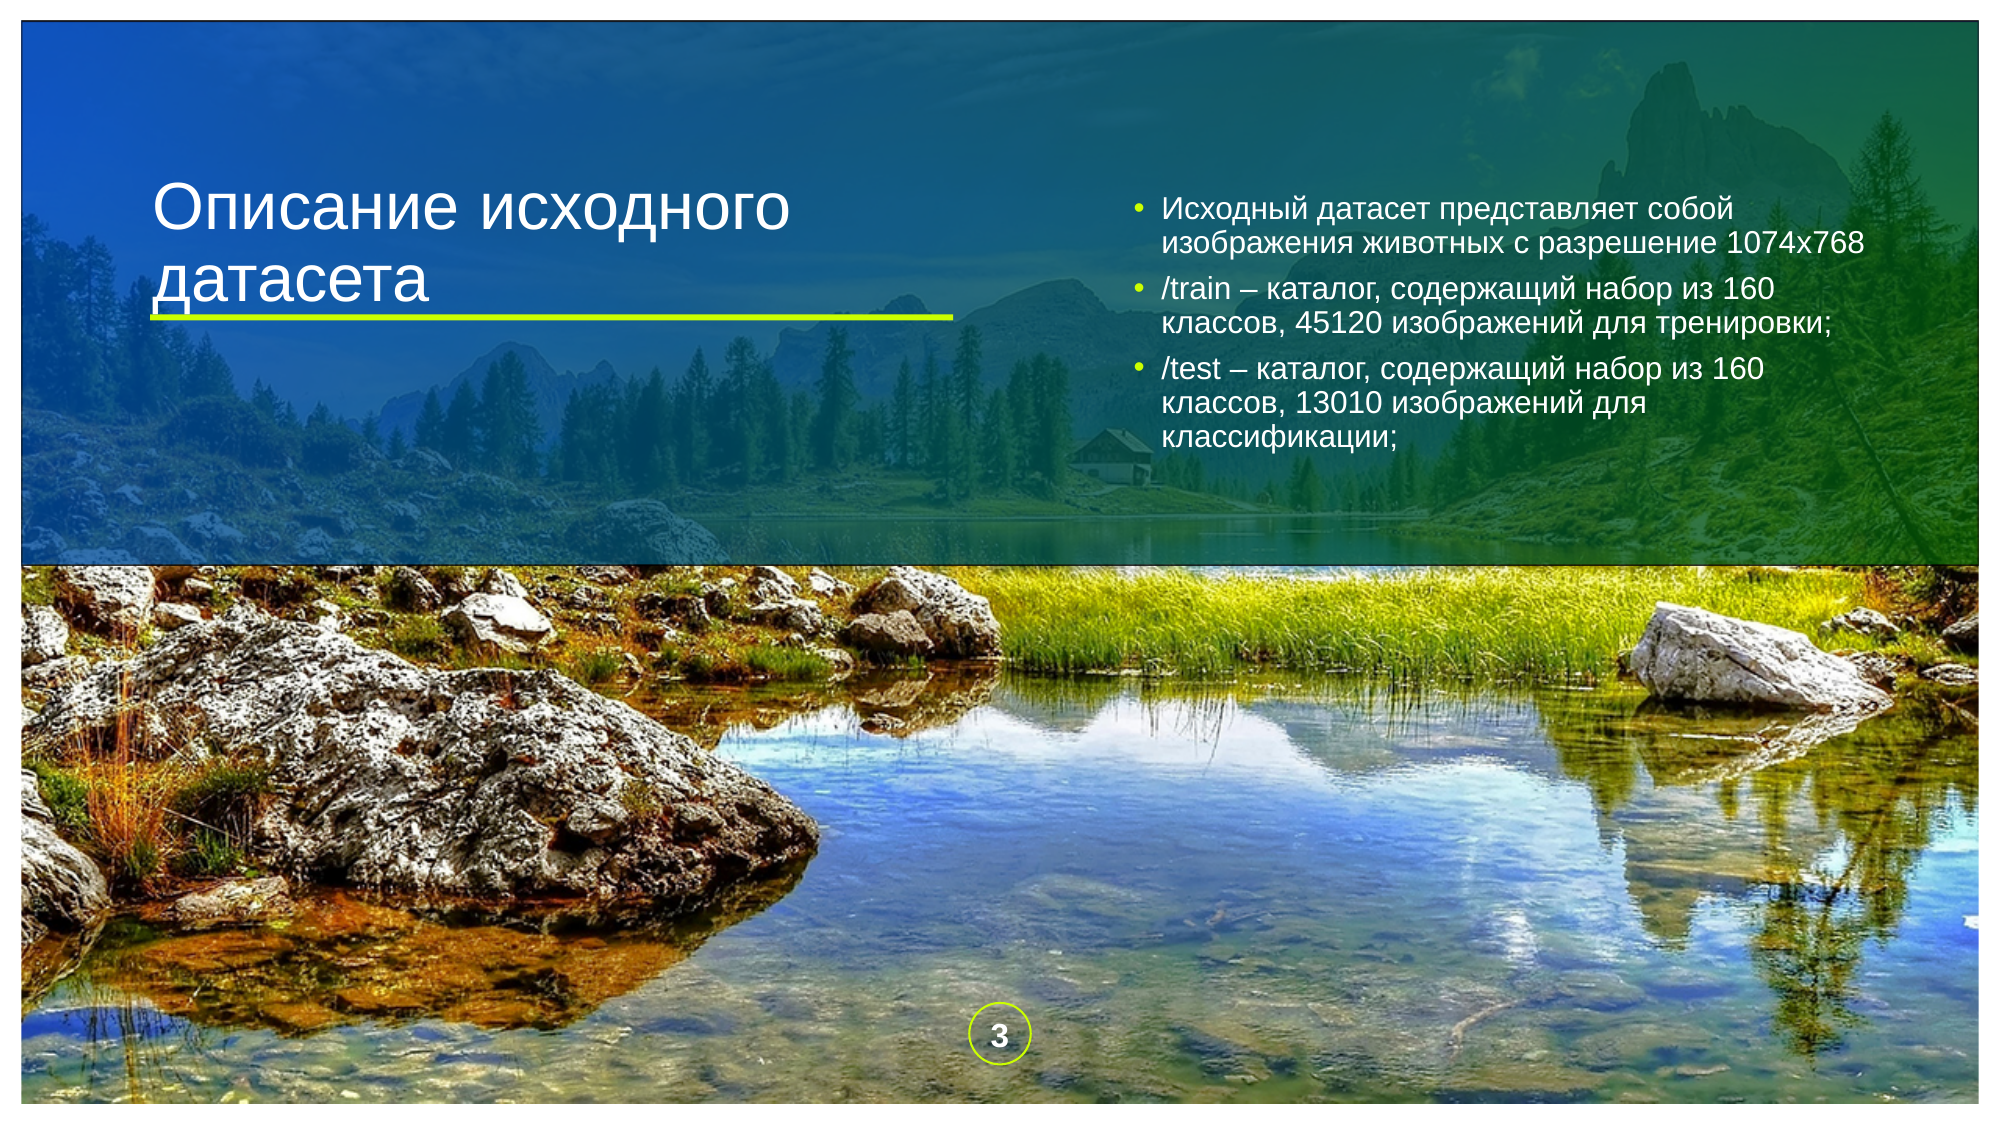

# Описание исходного датасета
Исходный датасет представляет собой  изображения животных с разрешение 1074x768
/train – каталог, содержащий набор из 160 классов, 45120 изображений для тренировки;
/test – каталог, содержащий набор из 160 классов, 13010 изображений для классификации;

3